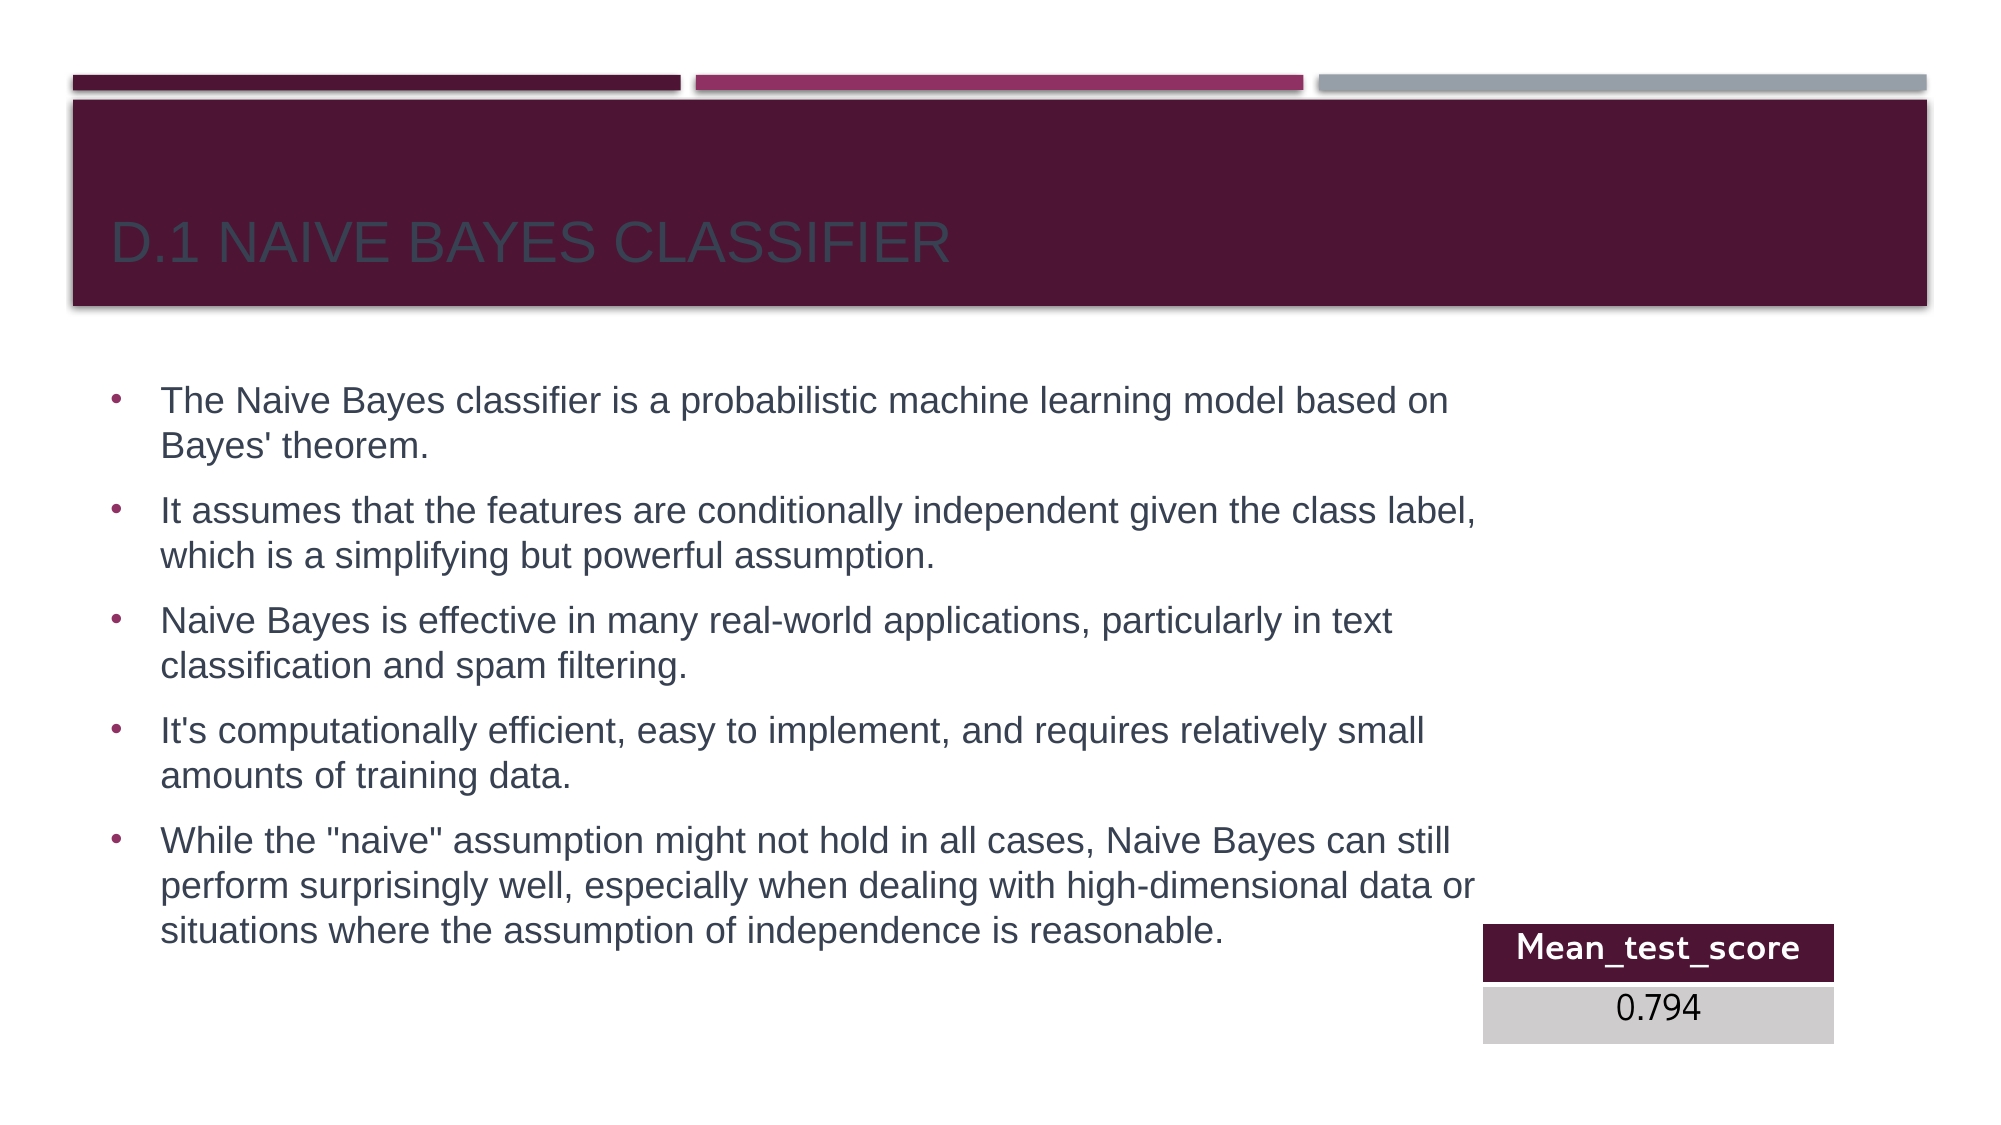

# d.1 NAIVE BAYES CLASSIFIER
The Naive Bayes classifier is a probabilistic machine learning model based on Bayes' theorem.
It assumes that the features are conditionally independent given the class label, which is a simplifying but powerful assumption.
Naive Bayes is effective in many real-world applications, particularly in text classification and spam filtering.
It's computationally efficient, easy to implement, and requires relatively small amounts of training data.
While the "naive" assumption might not hold in all cases, Naive Bayes can still perform surprisingly well, especially when dealing with high-dimensional data or situations where the assumption of independence is reasonable.
| Mean\_test\_score |
| --- |
| 0.794 |